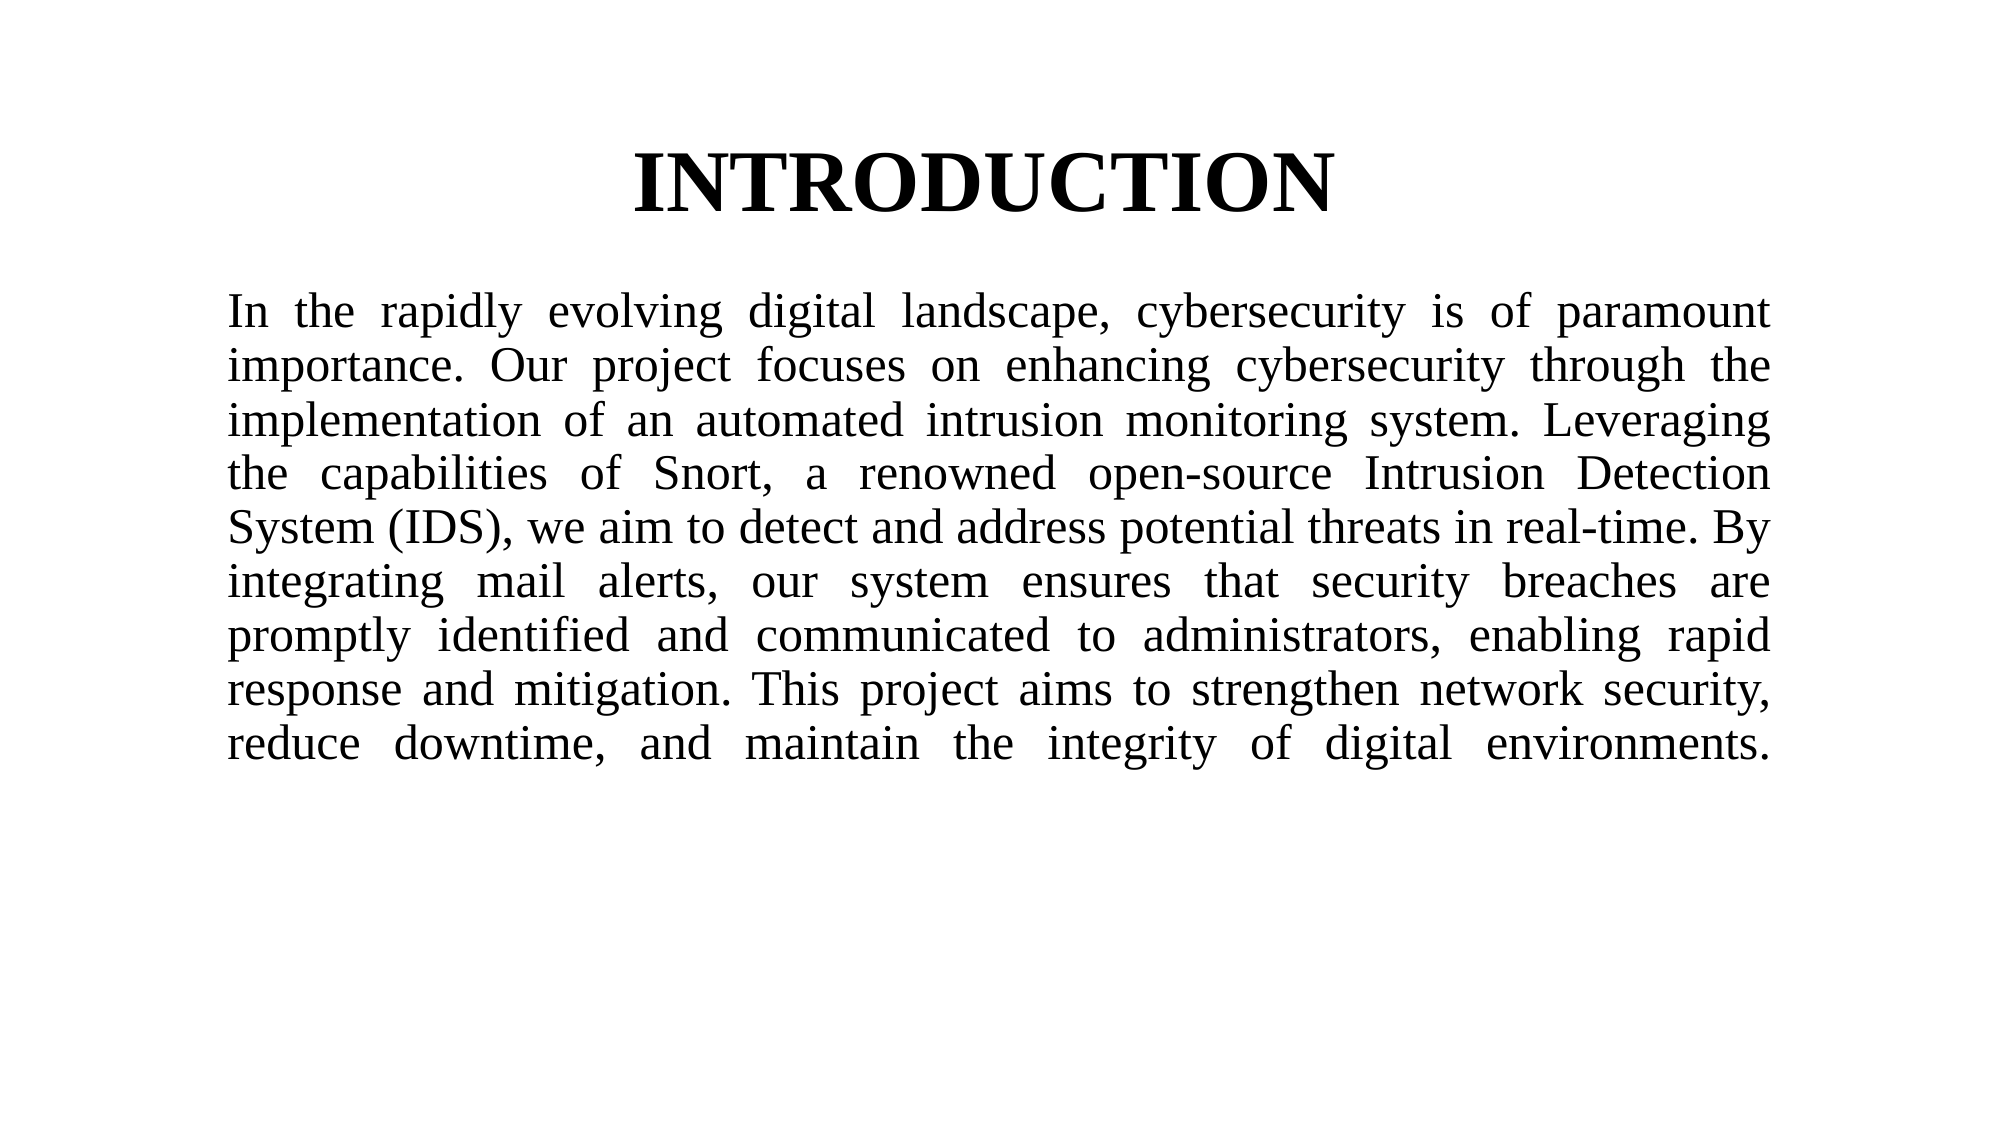

# INTRODUCTION
In the rapidly evolving digital landscape, cybersecurity is of paramount importance. Our project focuses on enhancing cybersecurity through the implementation of an automated intrusion monitoring system. Leveraging the capabilities of Snort, a renowned open-source Intrusion Detection System (IDS), we aim to detect and address potential threats in real-time. By integrating mail alerts, our system ensures that security breaches are promptly identified and communicated to administrators, enabling rapid response and mitigation. This project aims to strengthen network security, reduce downtime, and maintain the integrity of digital environments.